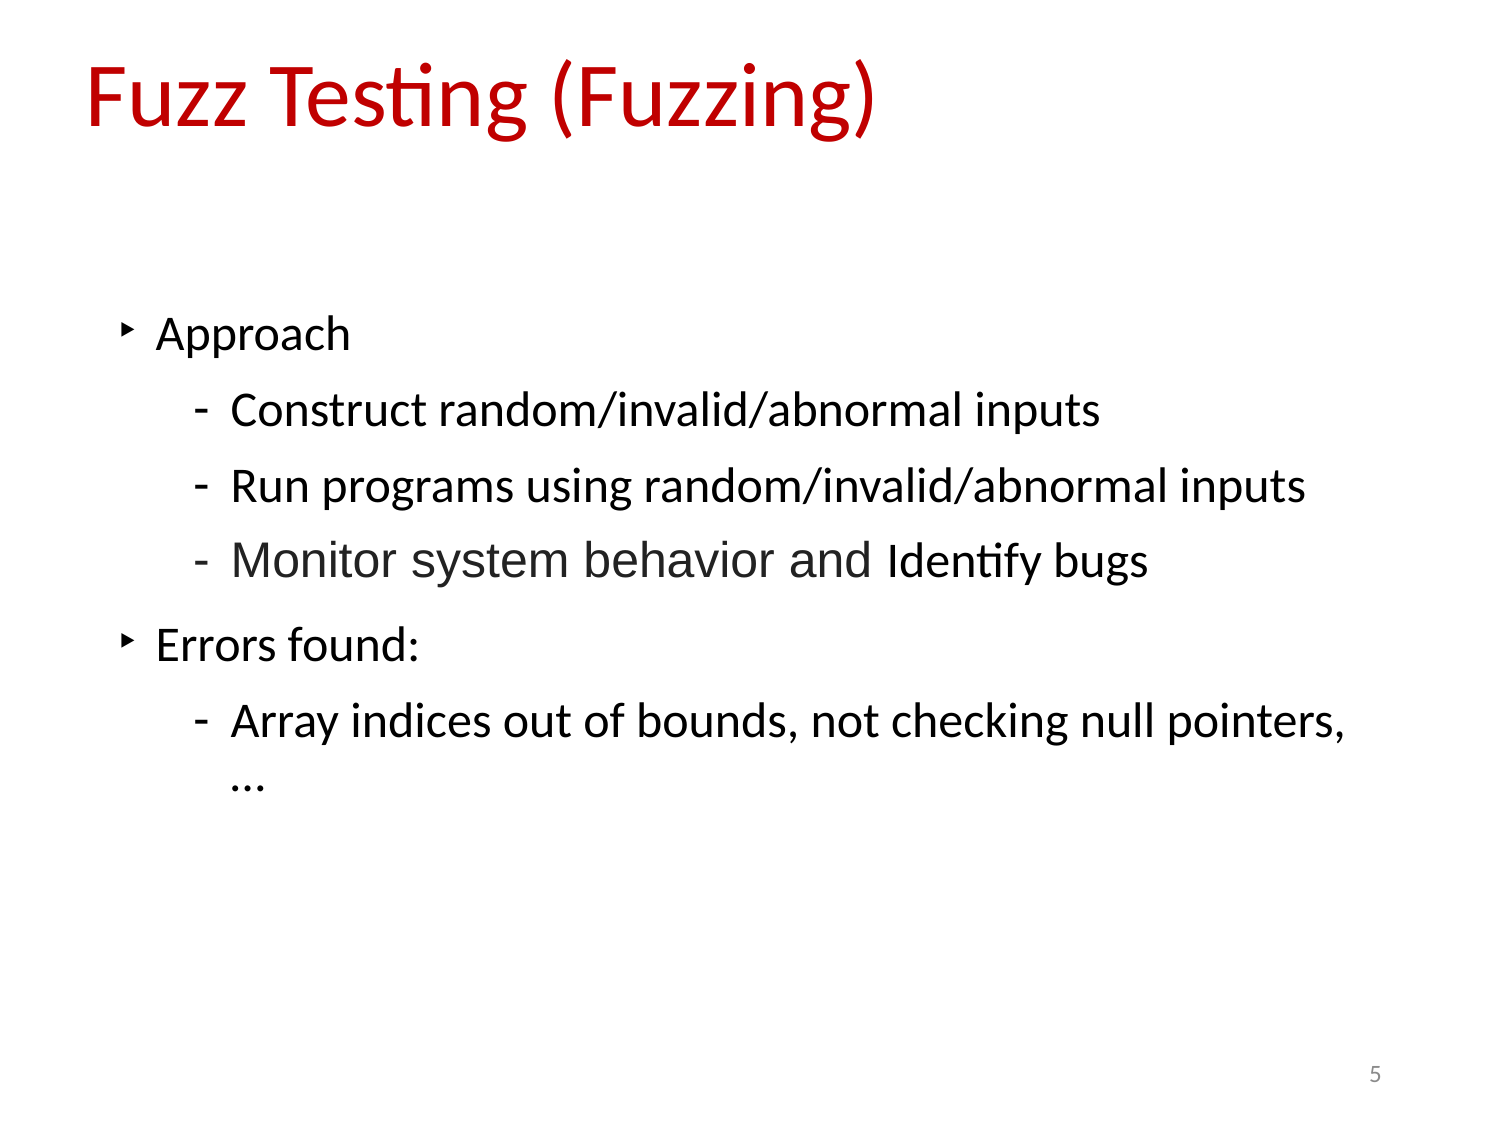

# Fuzz Testing (Fuzzing)
Approach
Construct random/invalid/abnormal inputs
Run programs using random/invalid/abnormal inputs
Monitor system behavior and Identify bugs
Errors found:
Array indices out of bounds, not checking null pointers, …
5